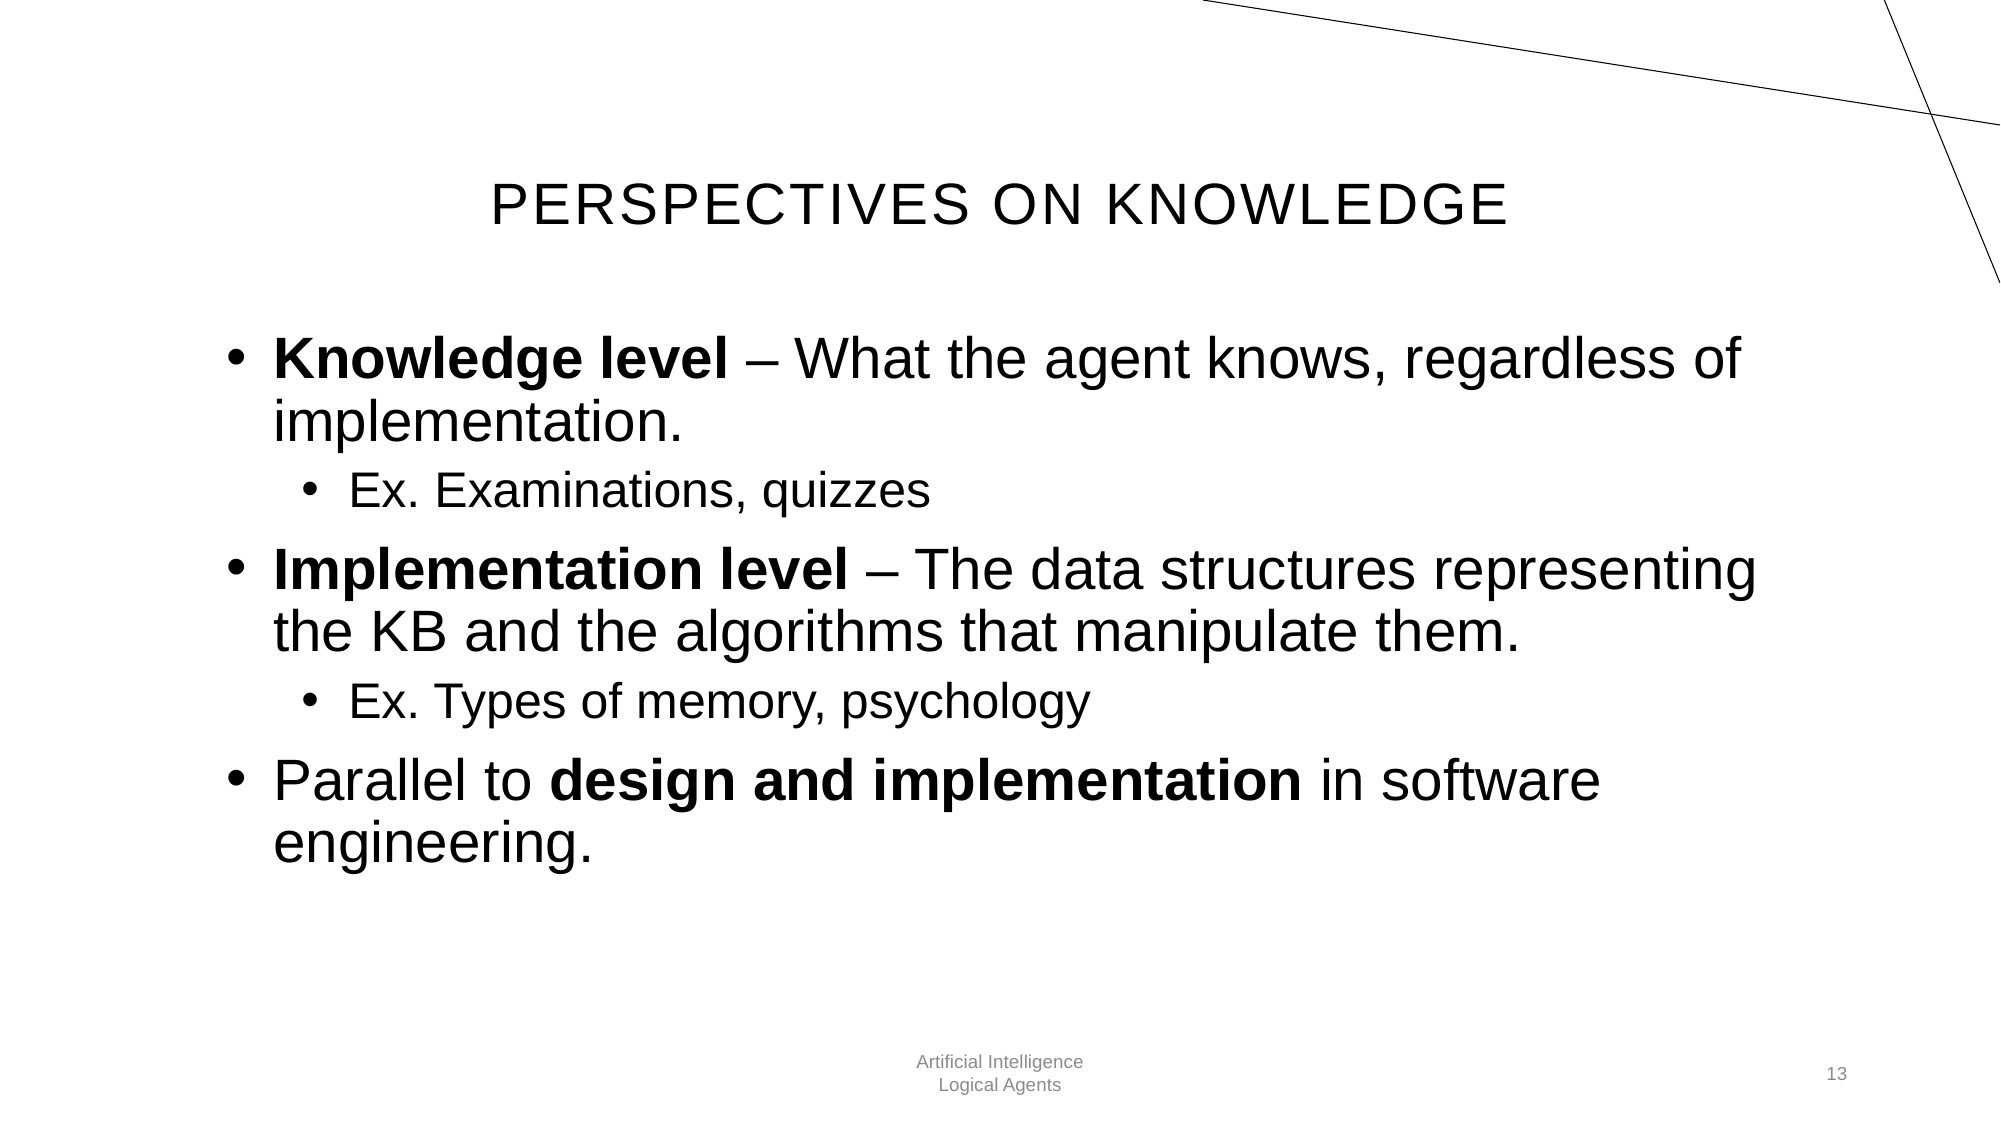

# Perspectives on Knowledge
Knowledge level – What the agent knows, regardless of implementation.
Ex. Examinations, quizzes
Implementation level – The data structures representing the KB and the algorithms that manipulate them.
Ex. Types of memory, psychology
Parallel to design and implementation in software engineering.
Artificial Intelligence
Logical Agents
13